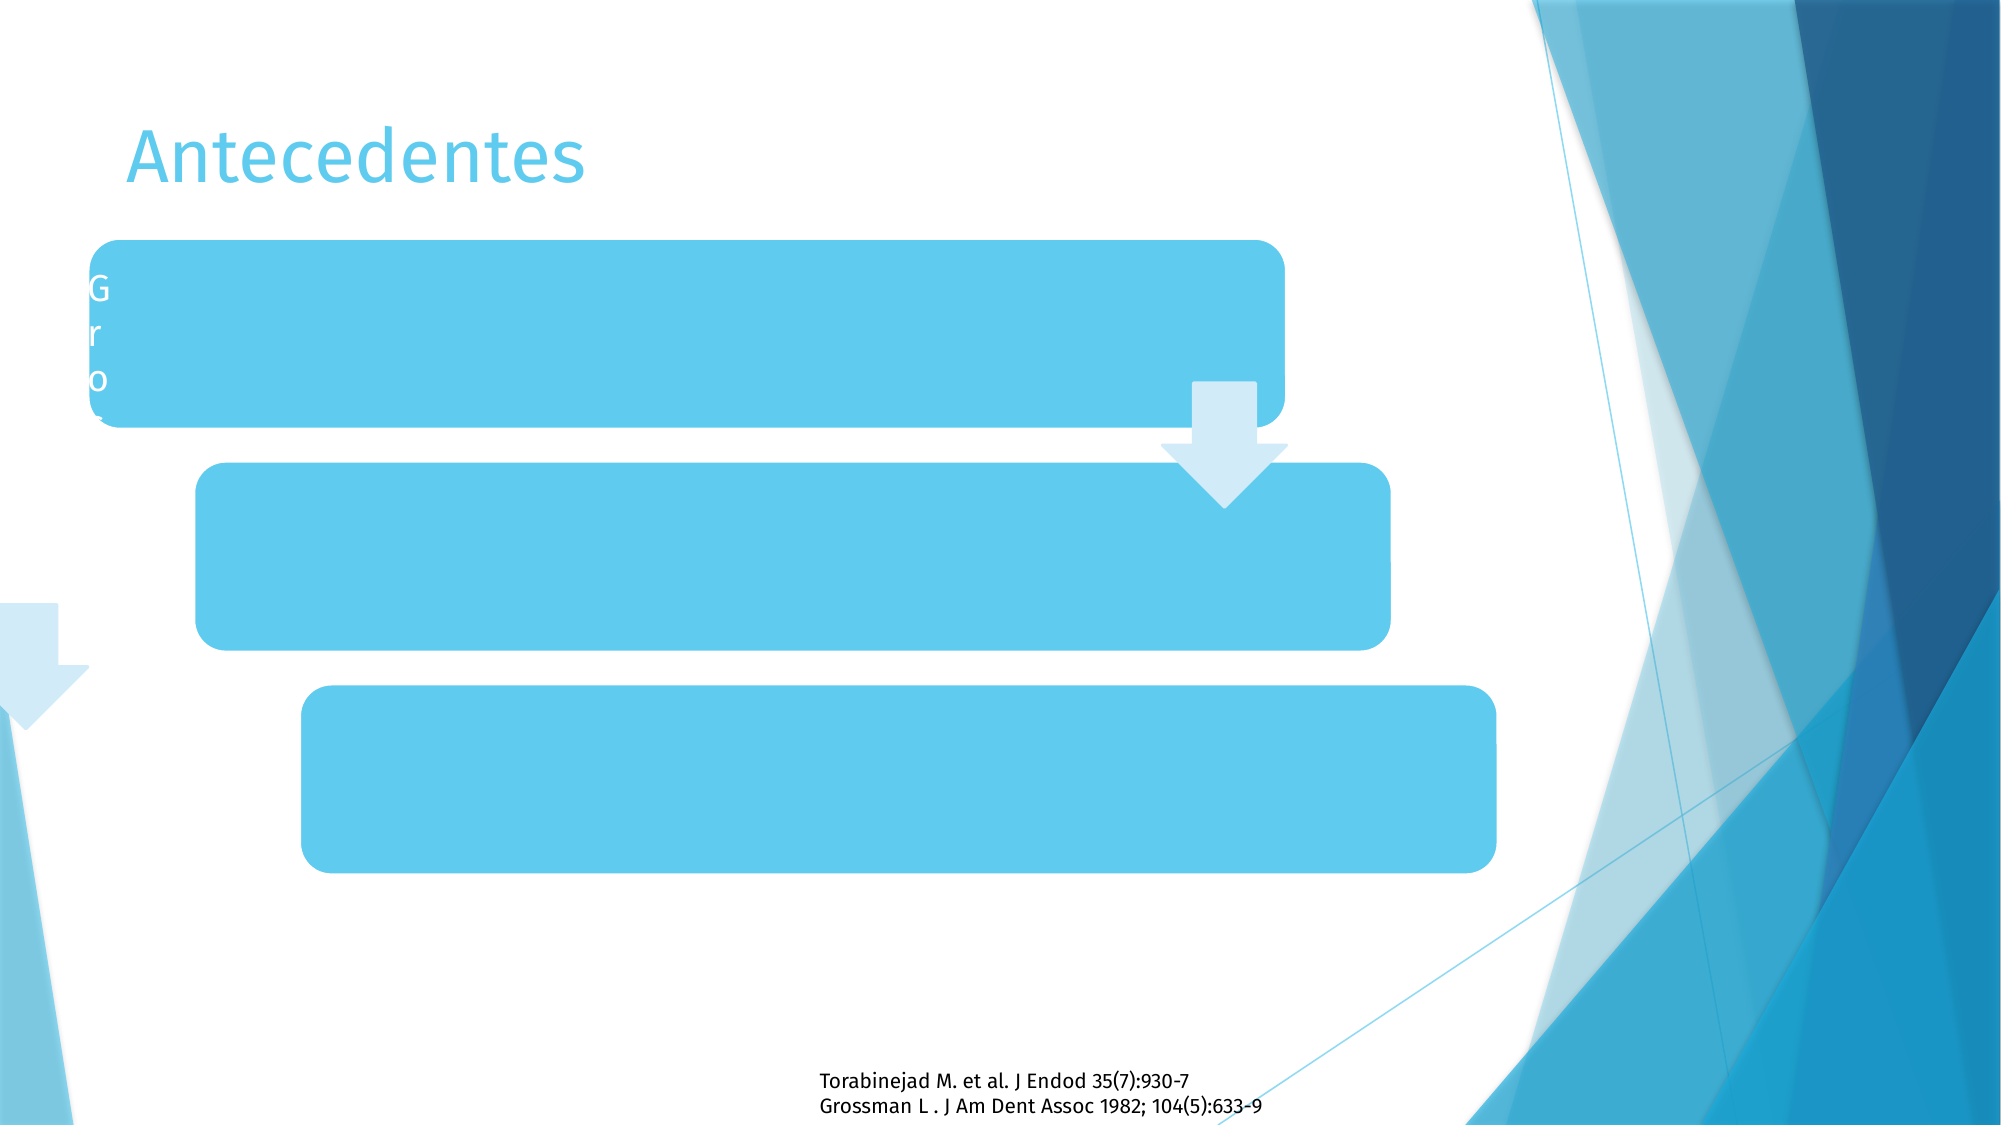

# Antecedentes
Grossman 1966

Torabinejad M. et al. J Endod 35(7):930-7
Grossman L . J Am Dent Assoc 1982; 104(5):633-9